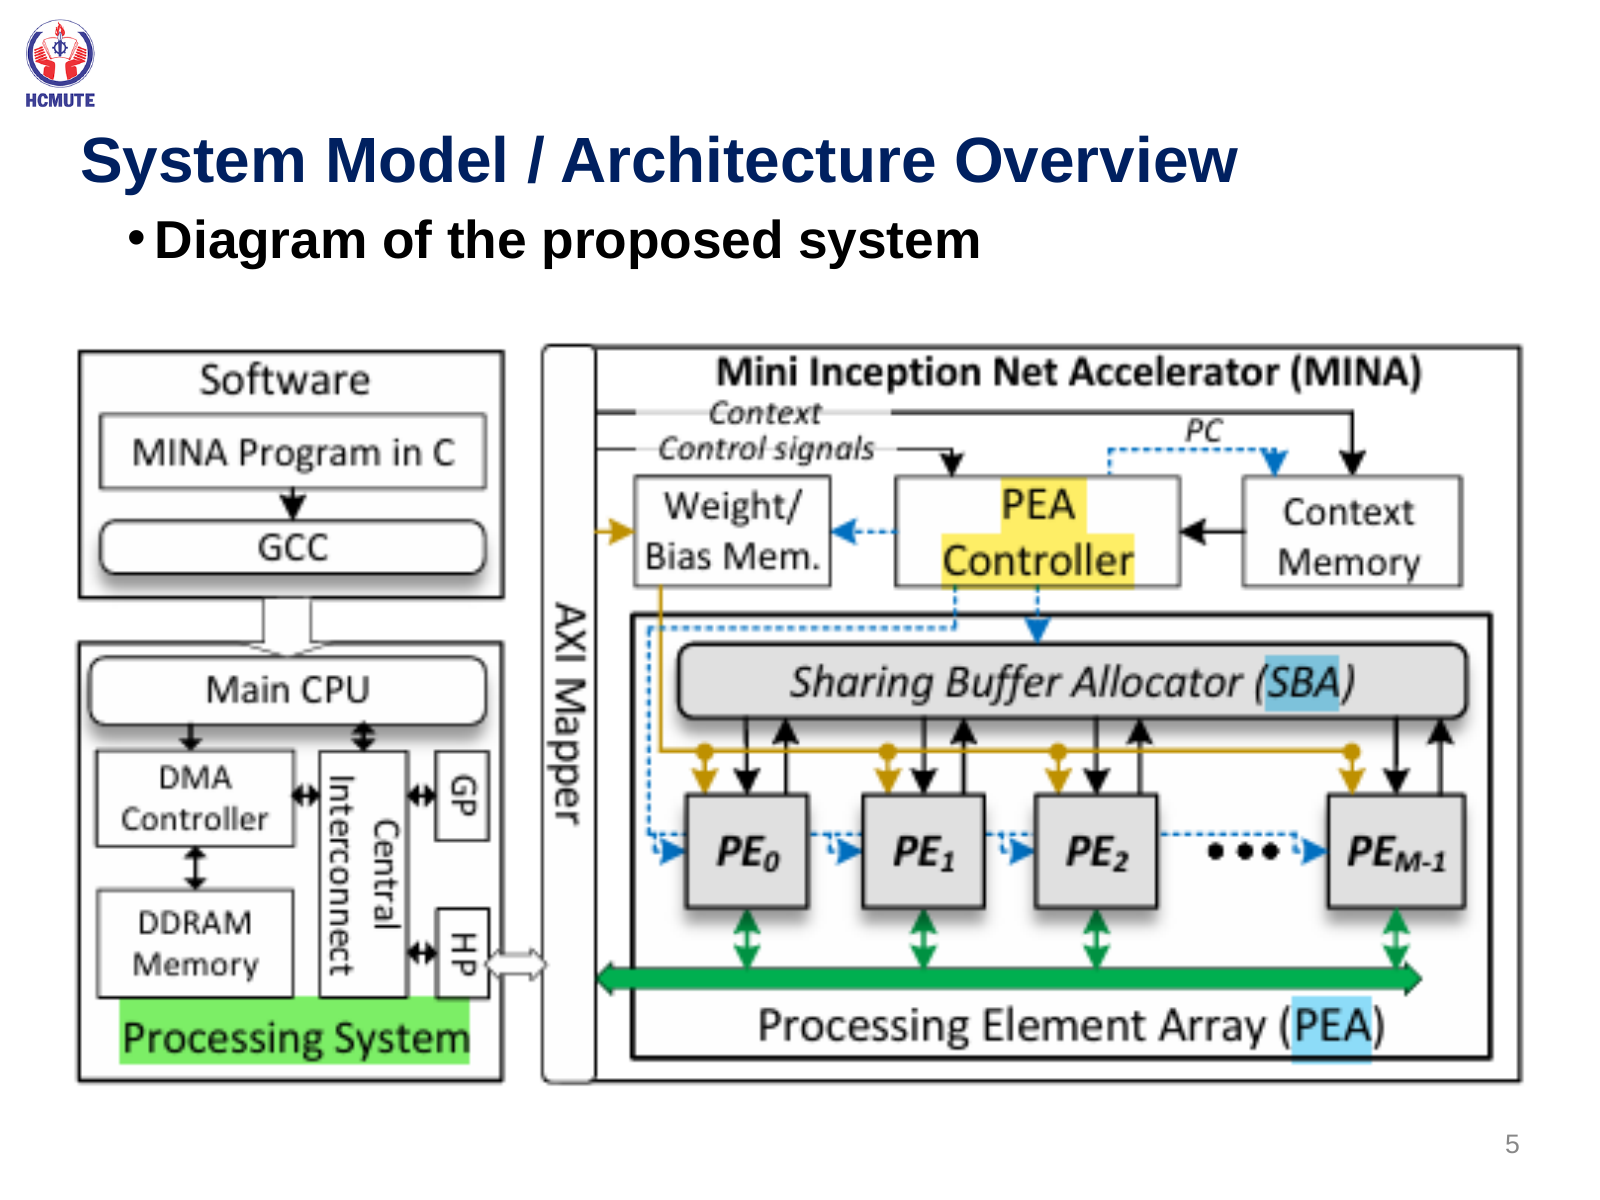

System Model / Architecture Overview

Diagram of the proposed system

5